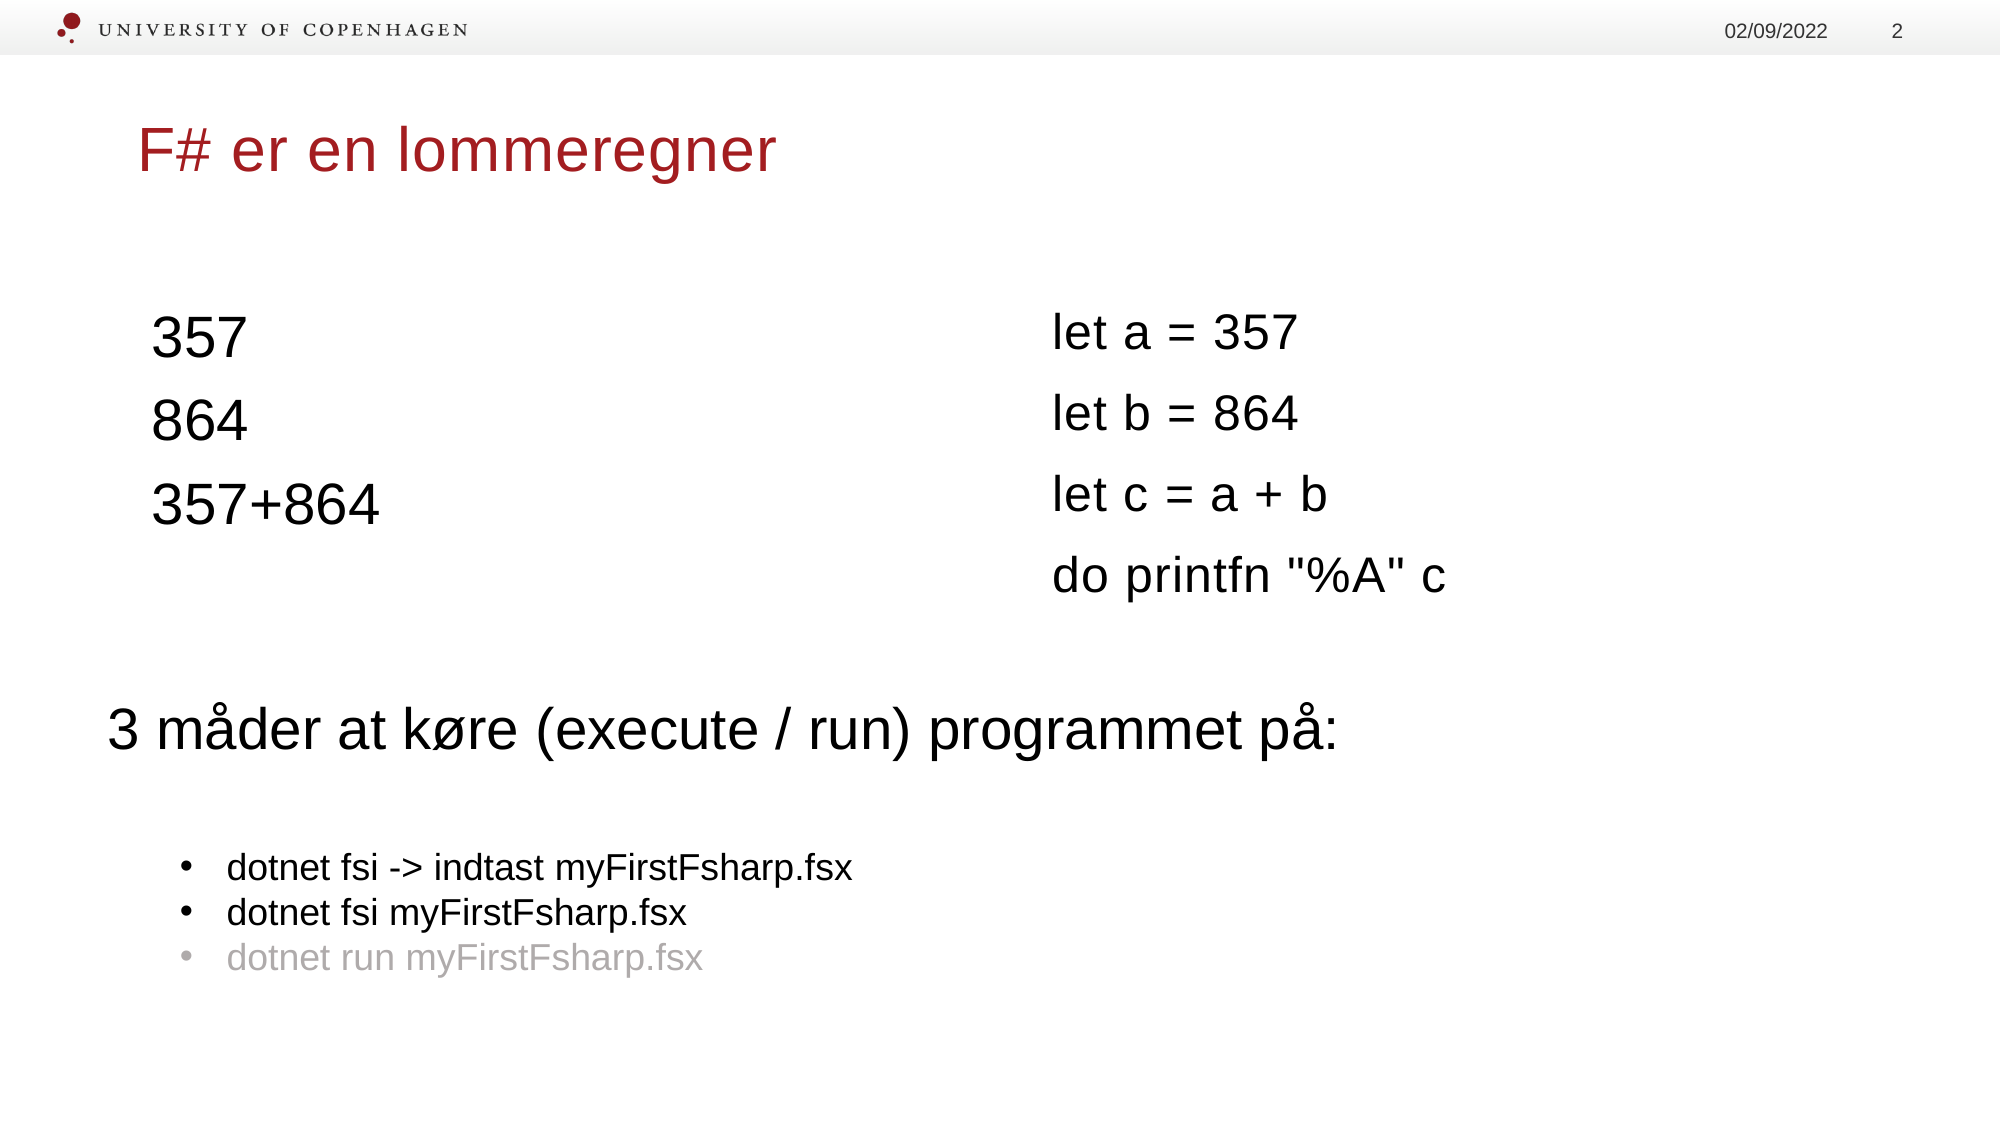

02/09/2022
2
F# er en lommeregner
357
864
357+864
let a = 357
let b = 864
let c = a + b
do printfn "%A" c
3 måder at køre (execute / run) programmet på:
dotnet fsi -> indtast myFirstFsharp.fsx
dotnet fsi myFirstFsharp.fsx
dotnet run myFirstFsharp.fsx